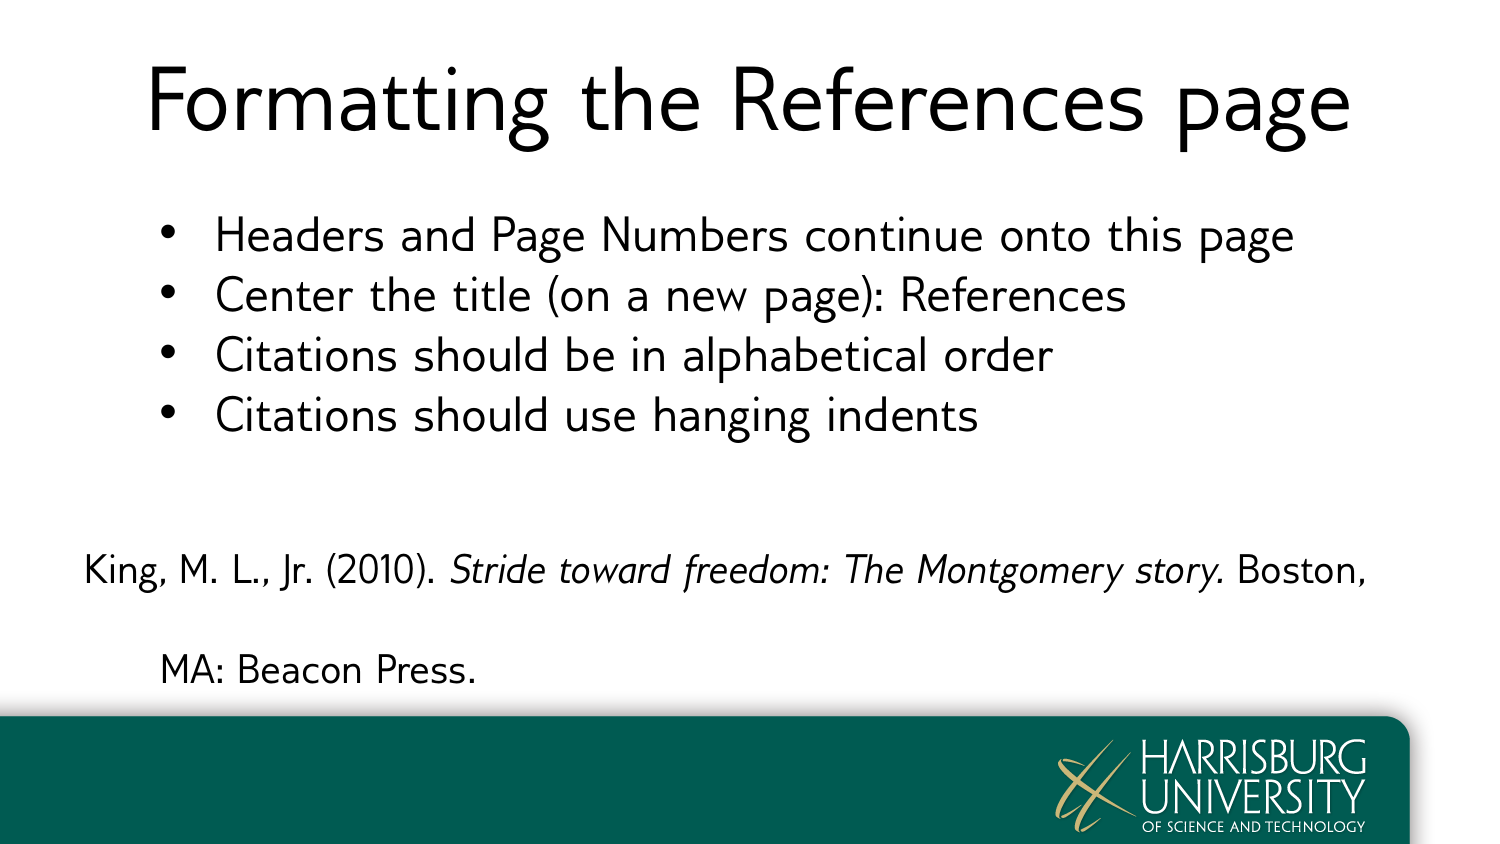

# Formatting the References page
Headers and Page Numbers continue onto this page
Center the title (on a new page): References
Citations should be in alphabetical order
Citations should use hanging indents

King, M. L., Jr. (2010). Stride toward freedom: The Montgomery story. Boston, MA: Beacon Press.